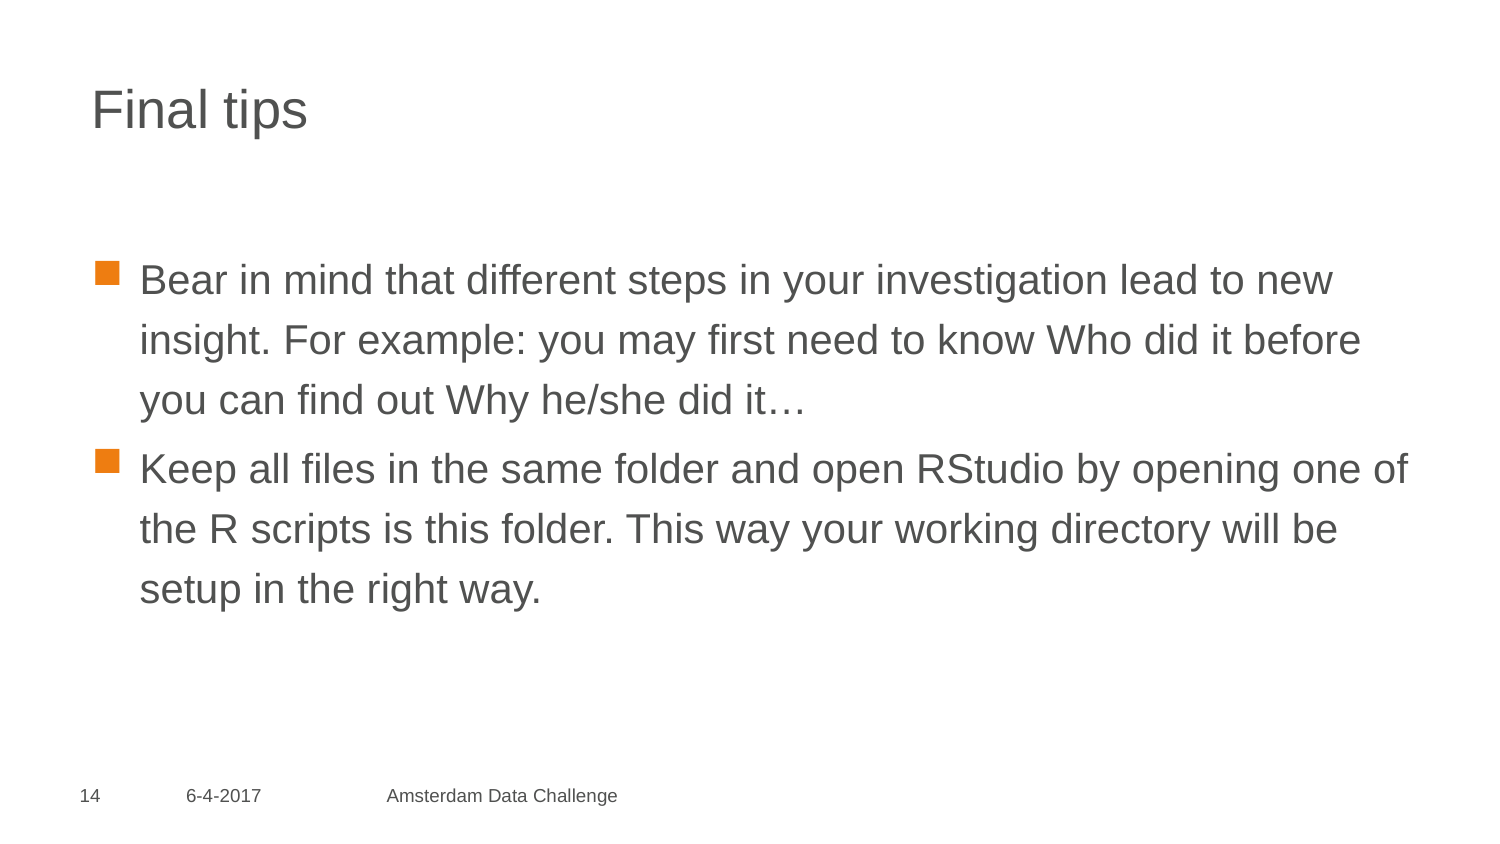

# Final tips

Bear in mind that different steps in your investigation lead to new insight. For example: you may first need to know Who did it before you can find out Why he/she did it…
Keep all files in the same folder and open RStudio by opening one of the R scripts is this folder. This way your working directory will be setup in the right way.
14
6-4-2017
Amsterdam Data Challenge